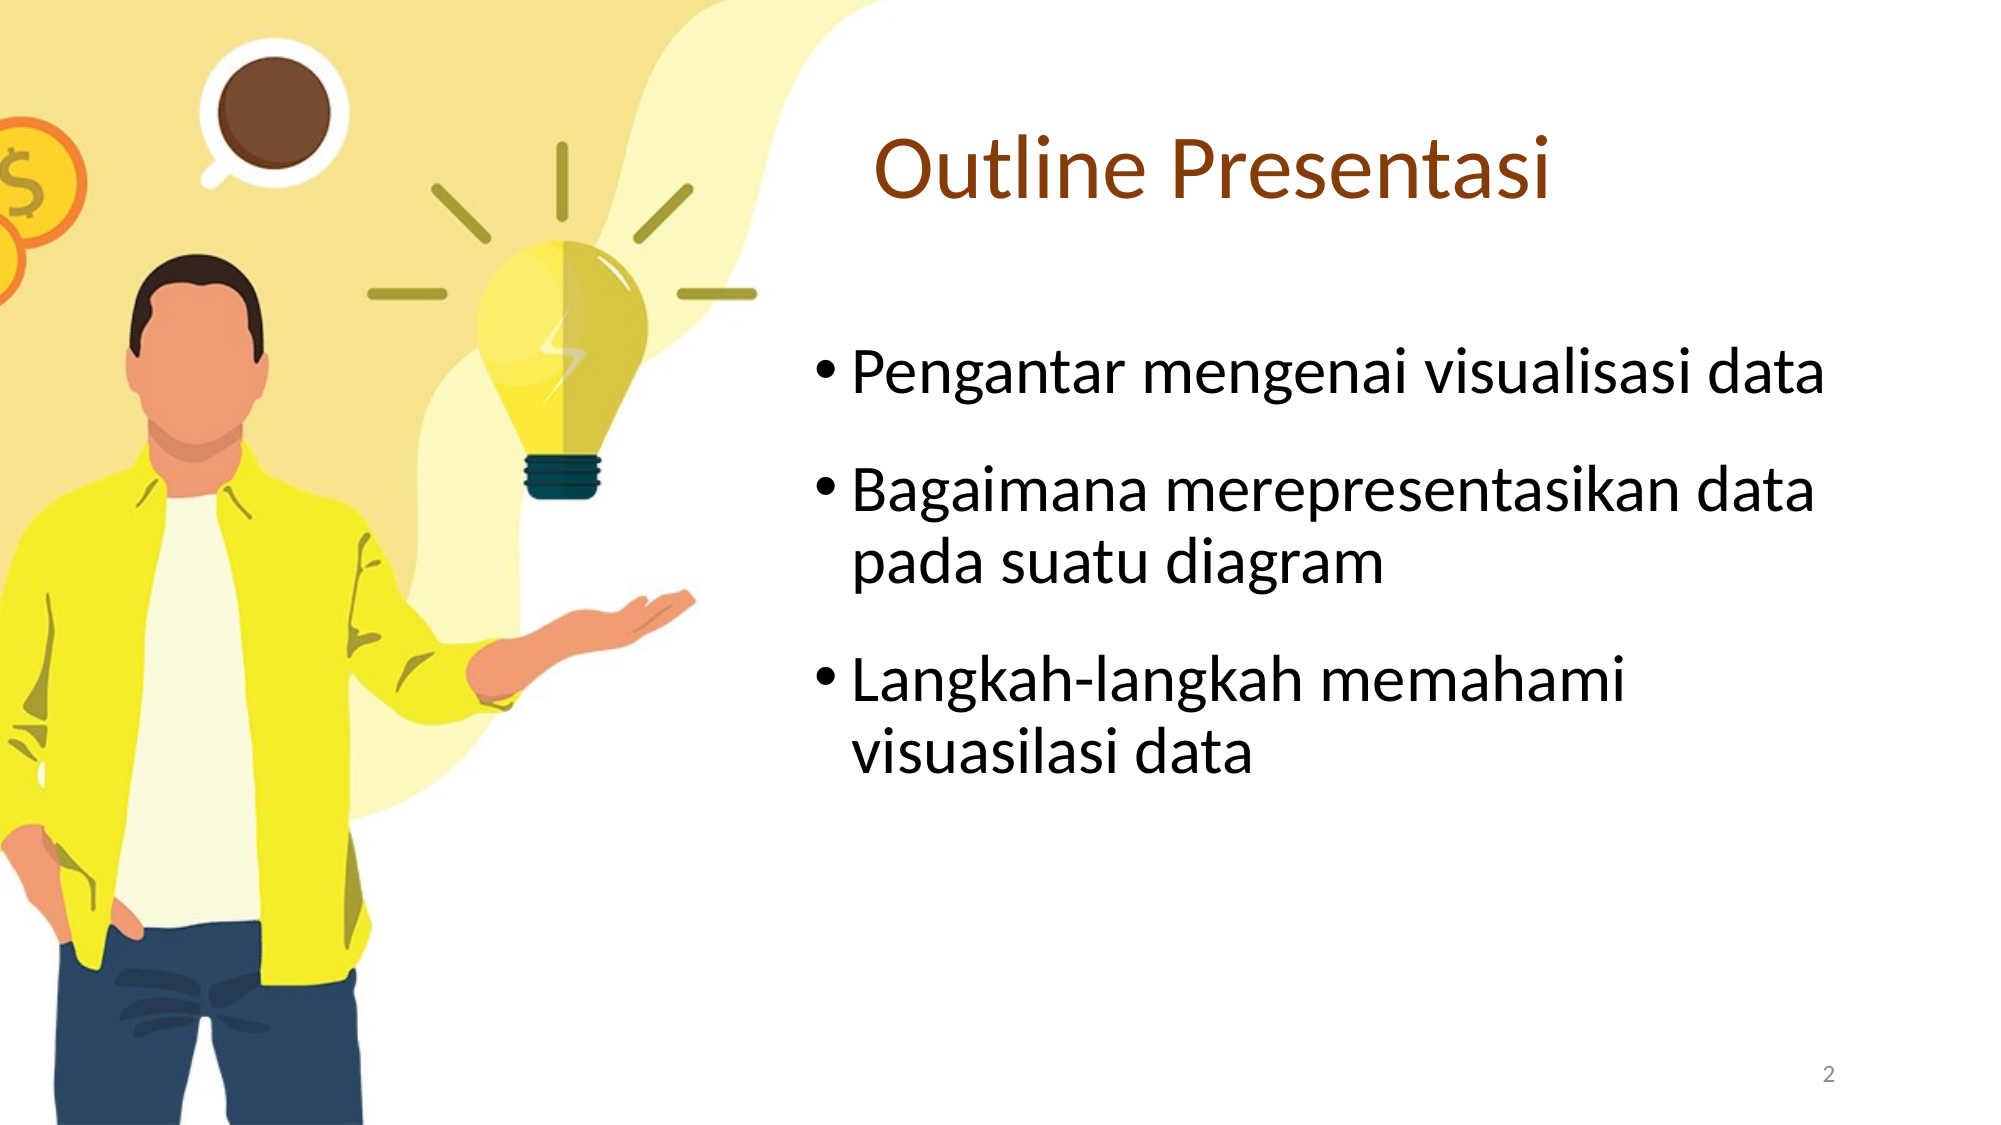

# Outline Presentasi
Pengantar mengenai visualisasi data
Bagaimana merepresentasikan data pada suatu diagram
Langkah-langkah memahami visuasilasi data
2